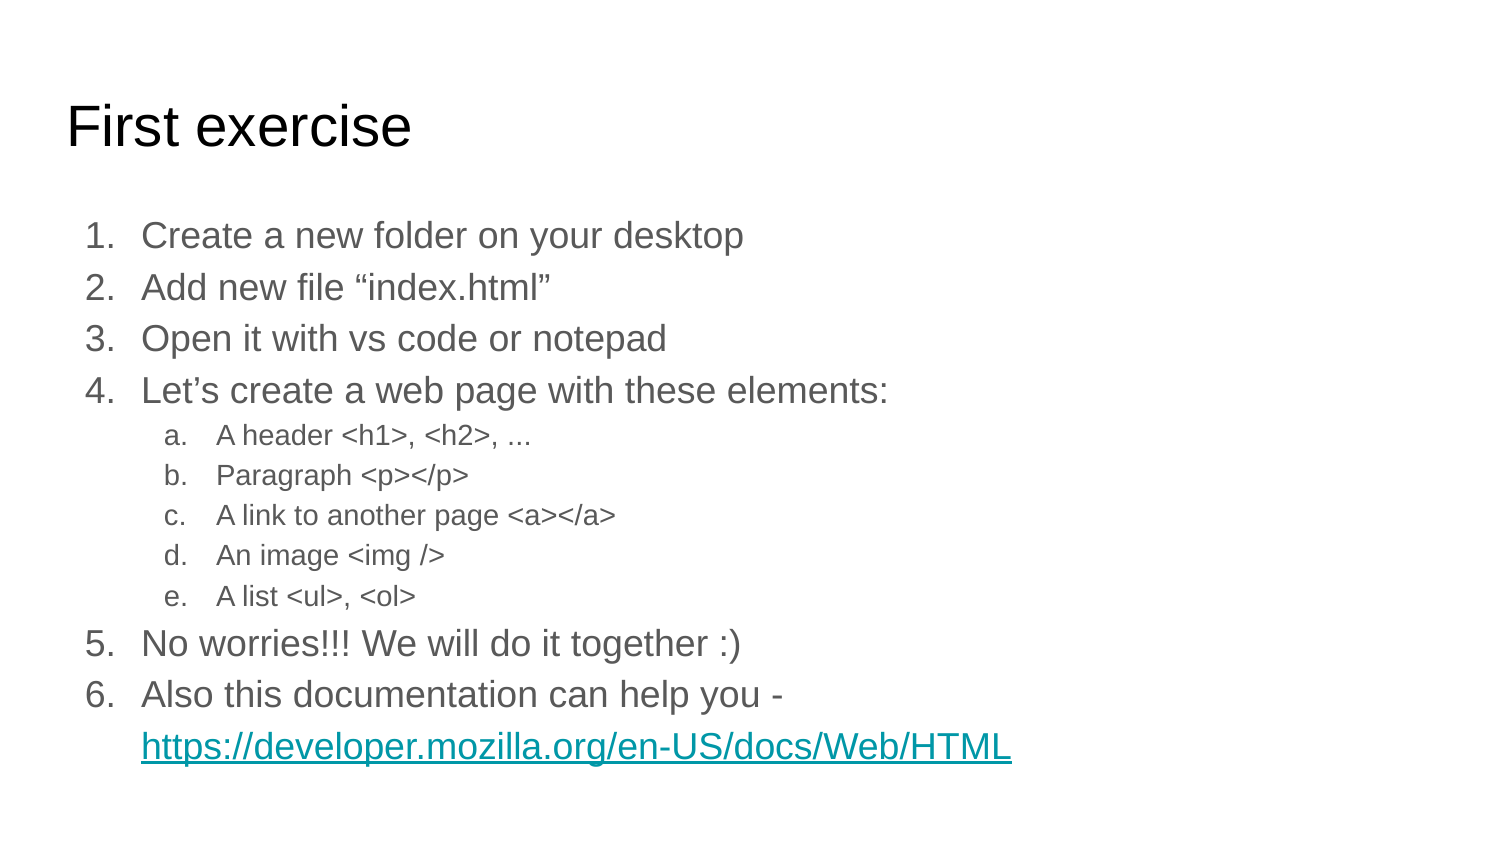

# First exercise
Create a new folder on your desktop
Add new file “index.html”
Open it with vs code or notepad
Let’s create a web page with these elements:
A header <h1>, <h2>, ...
Paragraph <p></p>
A link to another page <a></a>
An image <img />
A list <ul>, <ol>
No worries!!! We will do it together :)
Also this documentation can help you - https://developer.mozilla.org/en-US/docs/Web/HTML